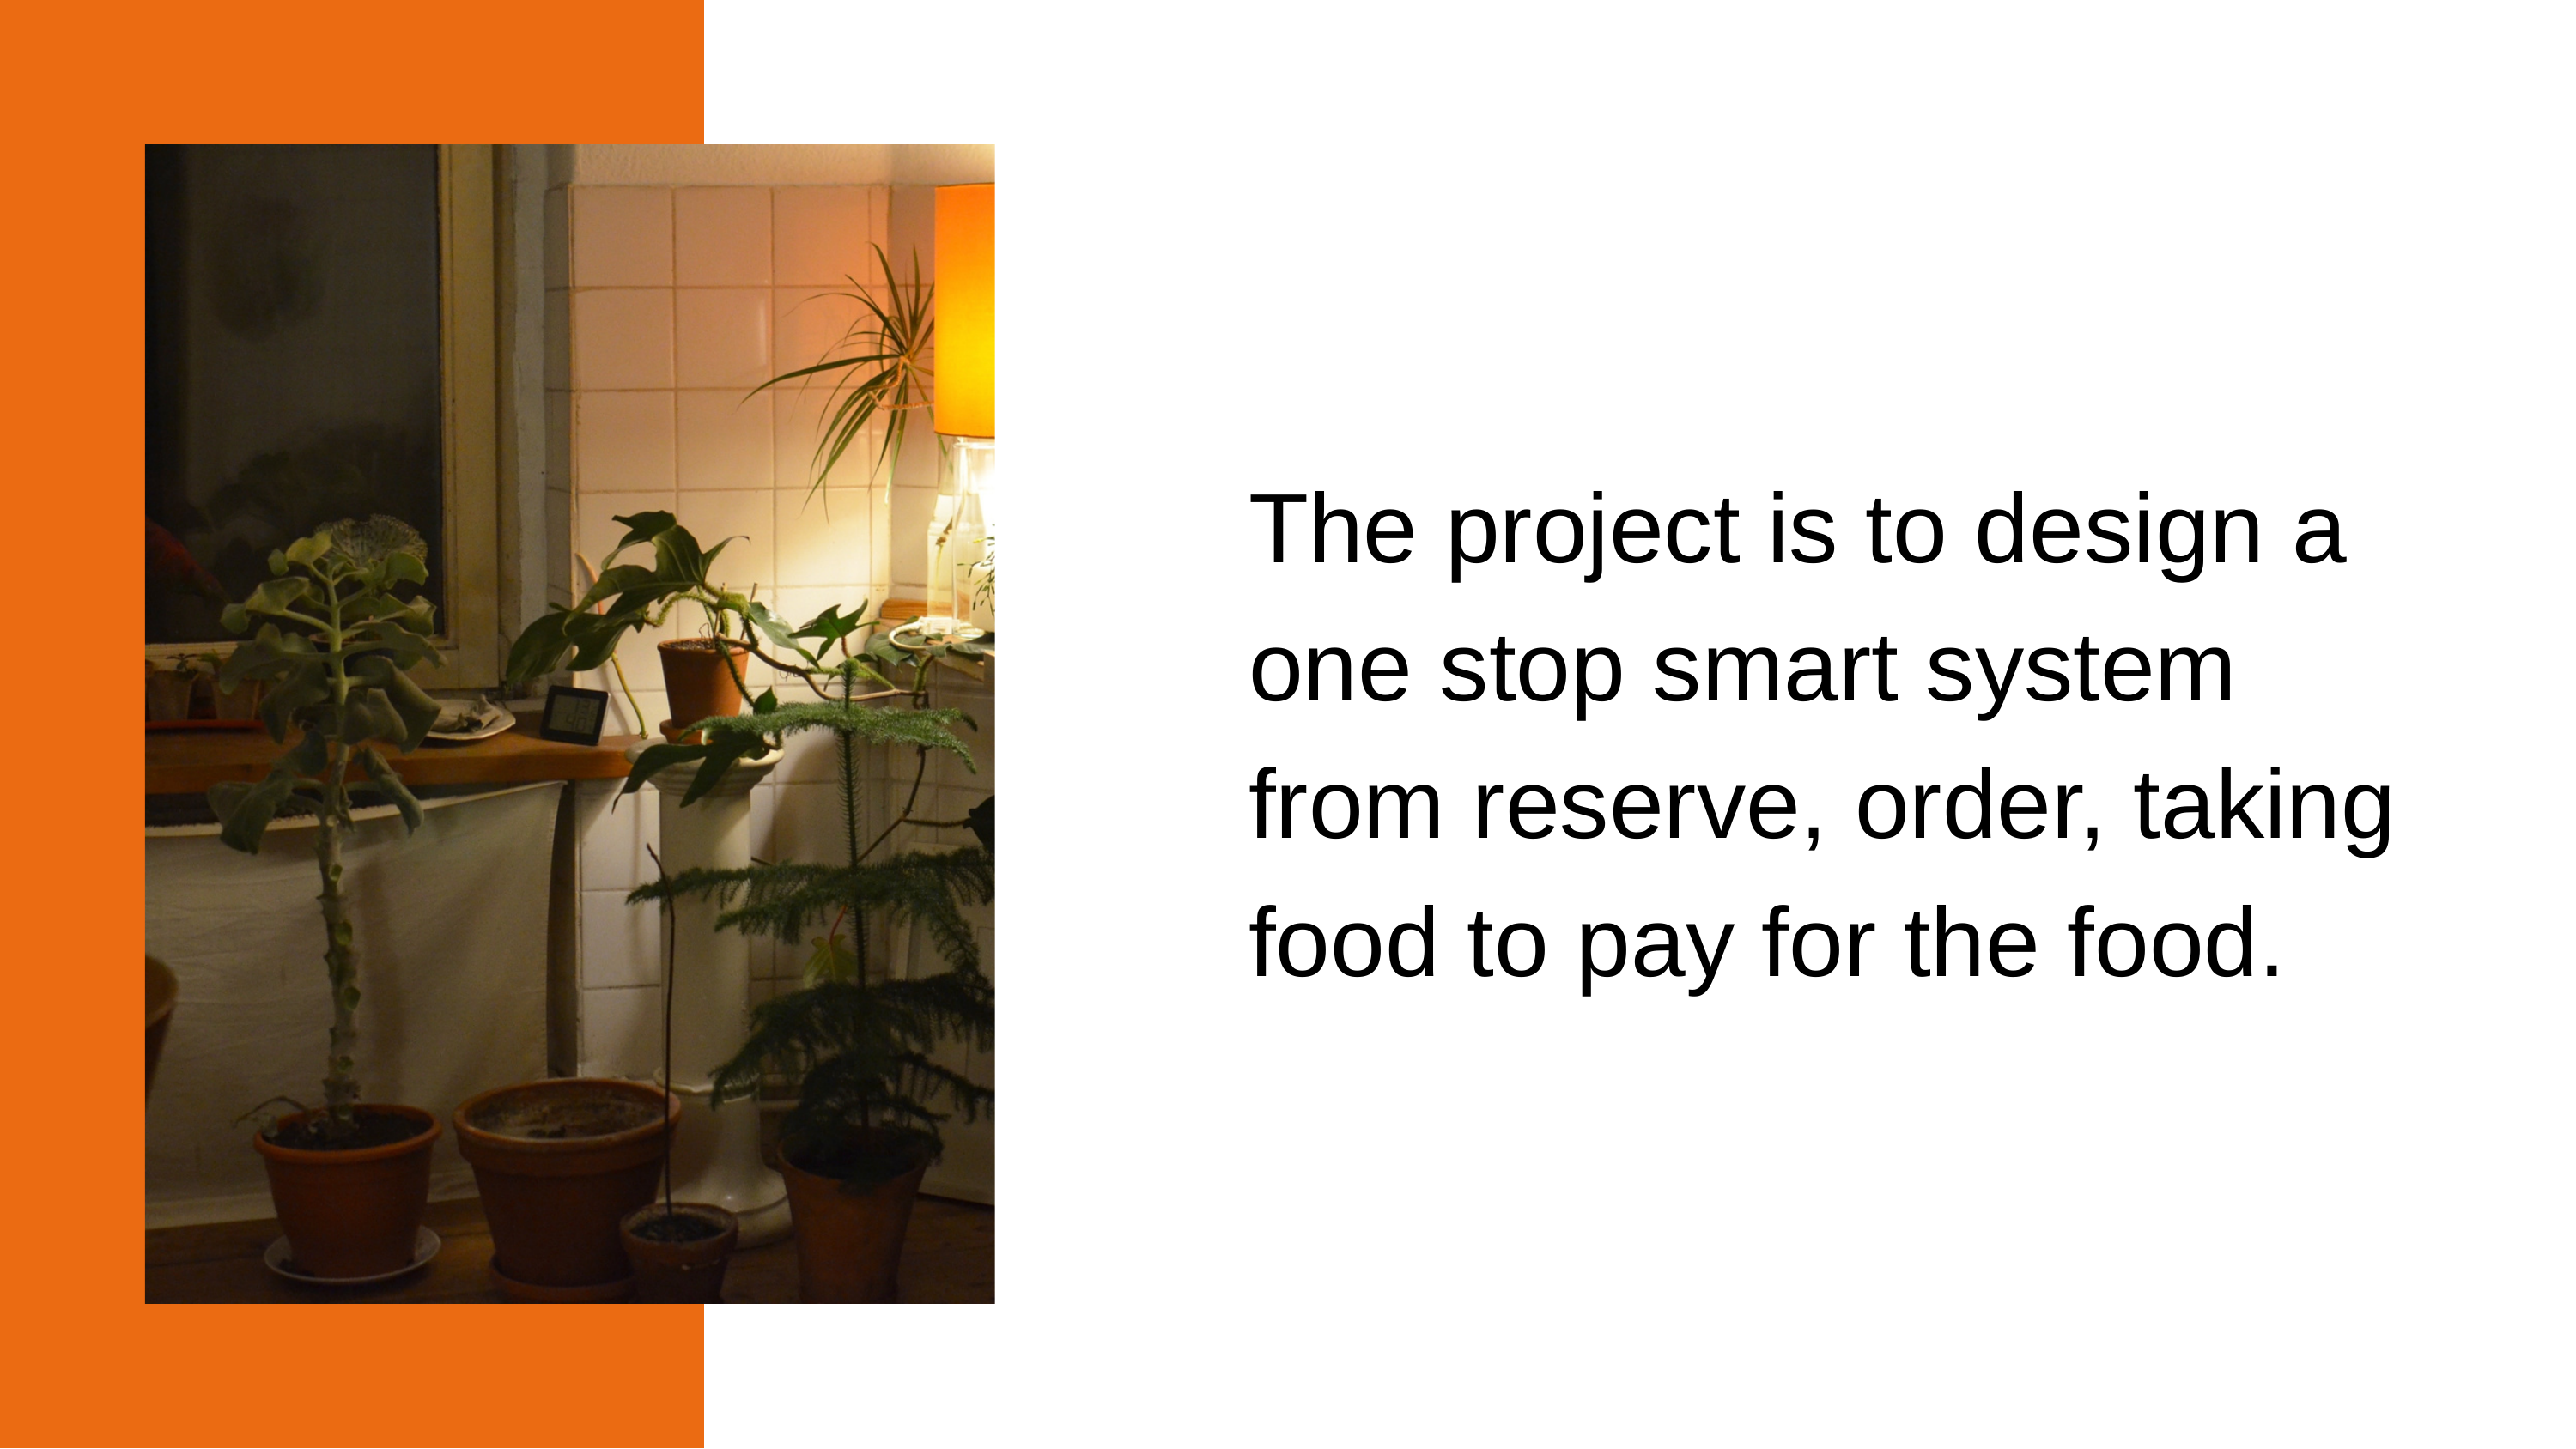

The project is to design a one stop smart system from reserve, order, taking food to pay for the food.